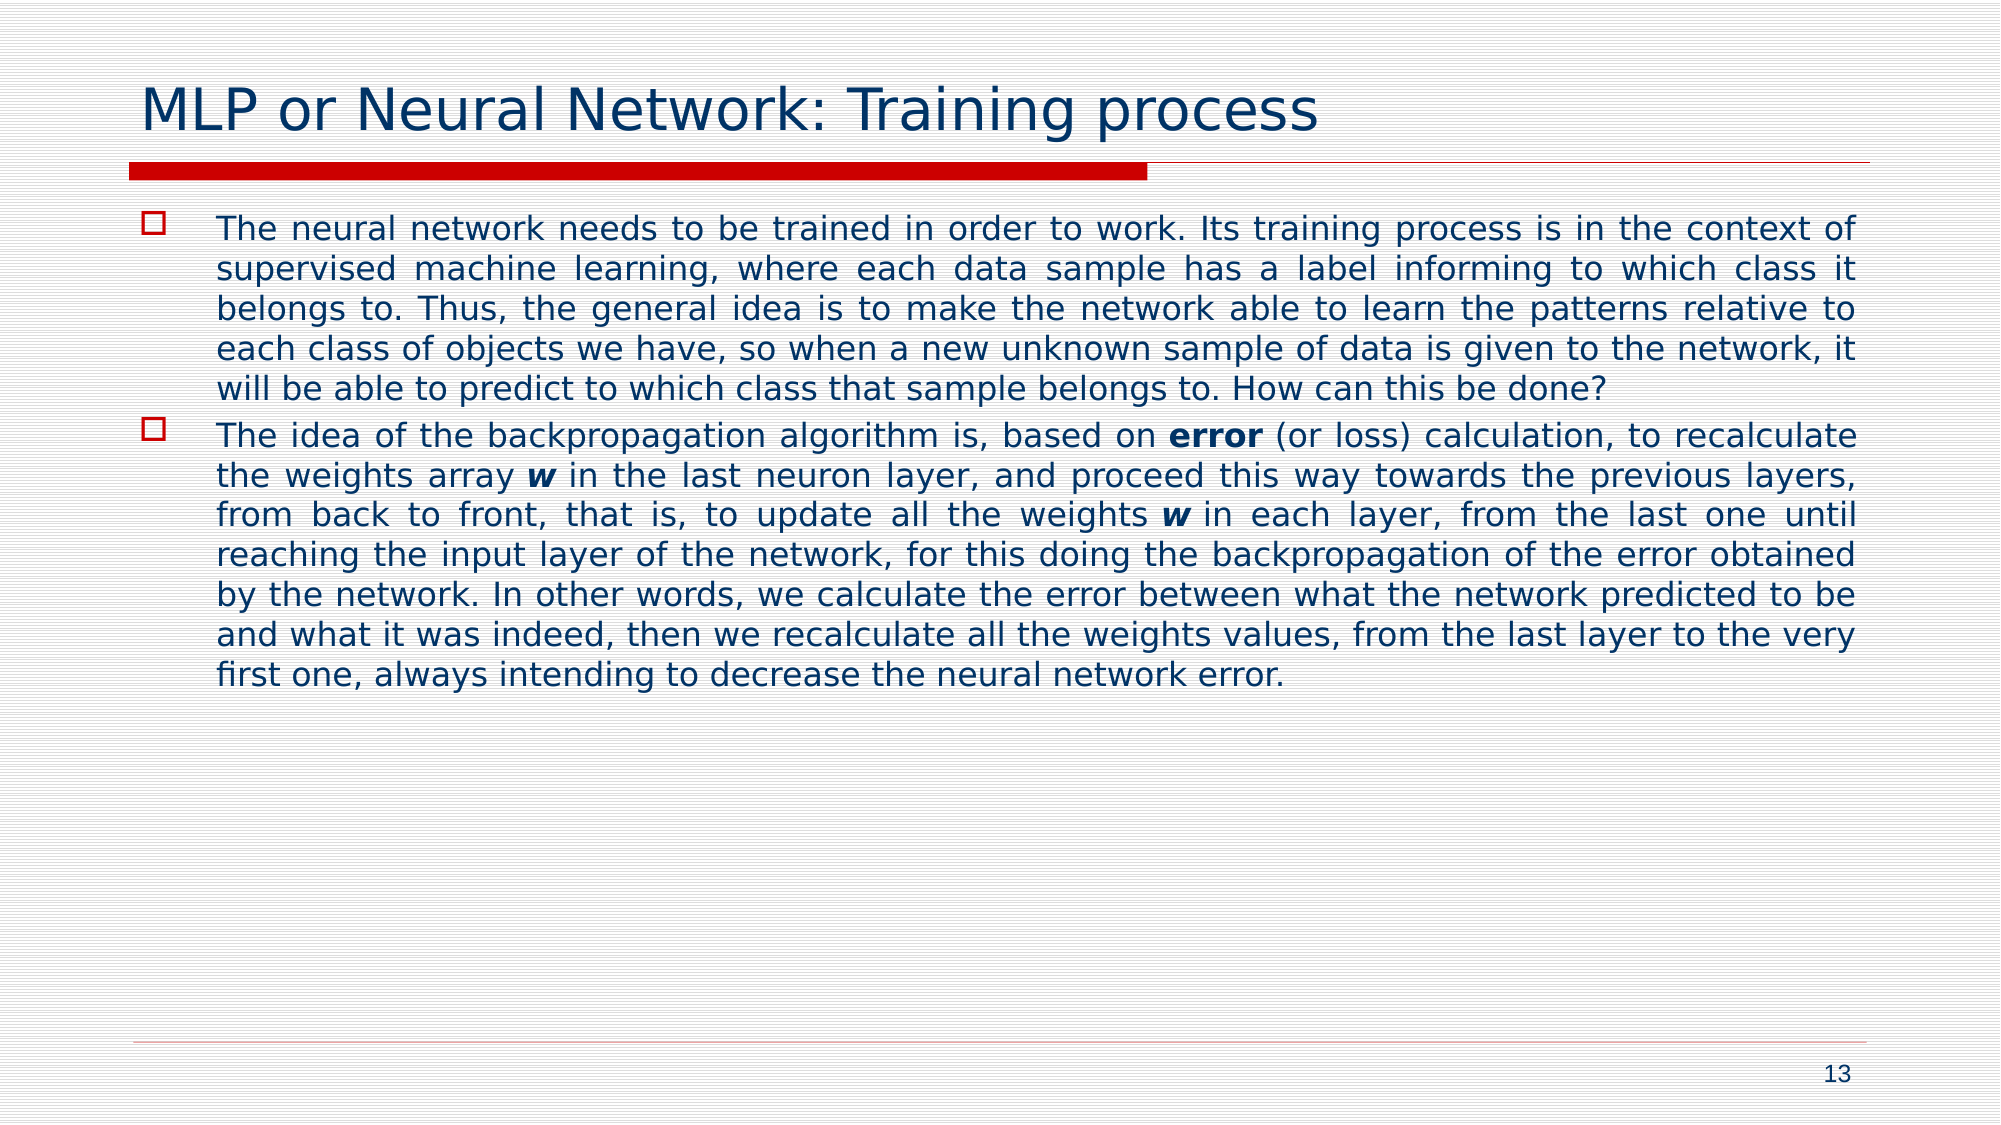

# MLP or Neural Network: Training process
The neural network needs to be trained in order to work. Its training process is in the context of supervised machine learning, where each data sample has a label informing to which class it belongs to. Thus, the general idea is to make the network able to learn the patterns relative to each class of objects we have, so when a new unknown sample of data is given to the network, it will be able to predict to which class that sample belongs to. How can this be done?
The idea of the backpropagation algorithm is, based on error (or loss) calculation, to recalculate the weights array w in the last neuron layer, and proceed this way towards the previous layers, from back to front, that is, to update all the weights w in each layer, from the last one until reaching the input layer of the network, for this doing the backpropagation of the error obtained by the network. In other words, we calculate the error between what the network predicted to be and what it was indeed, then we recalculate all the weights values, from the last layer to the very first one, always intending to decrease the neural network error.

13